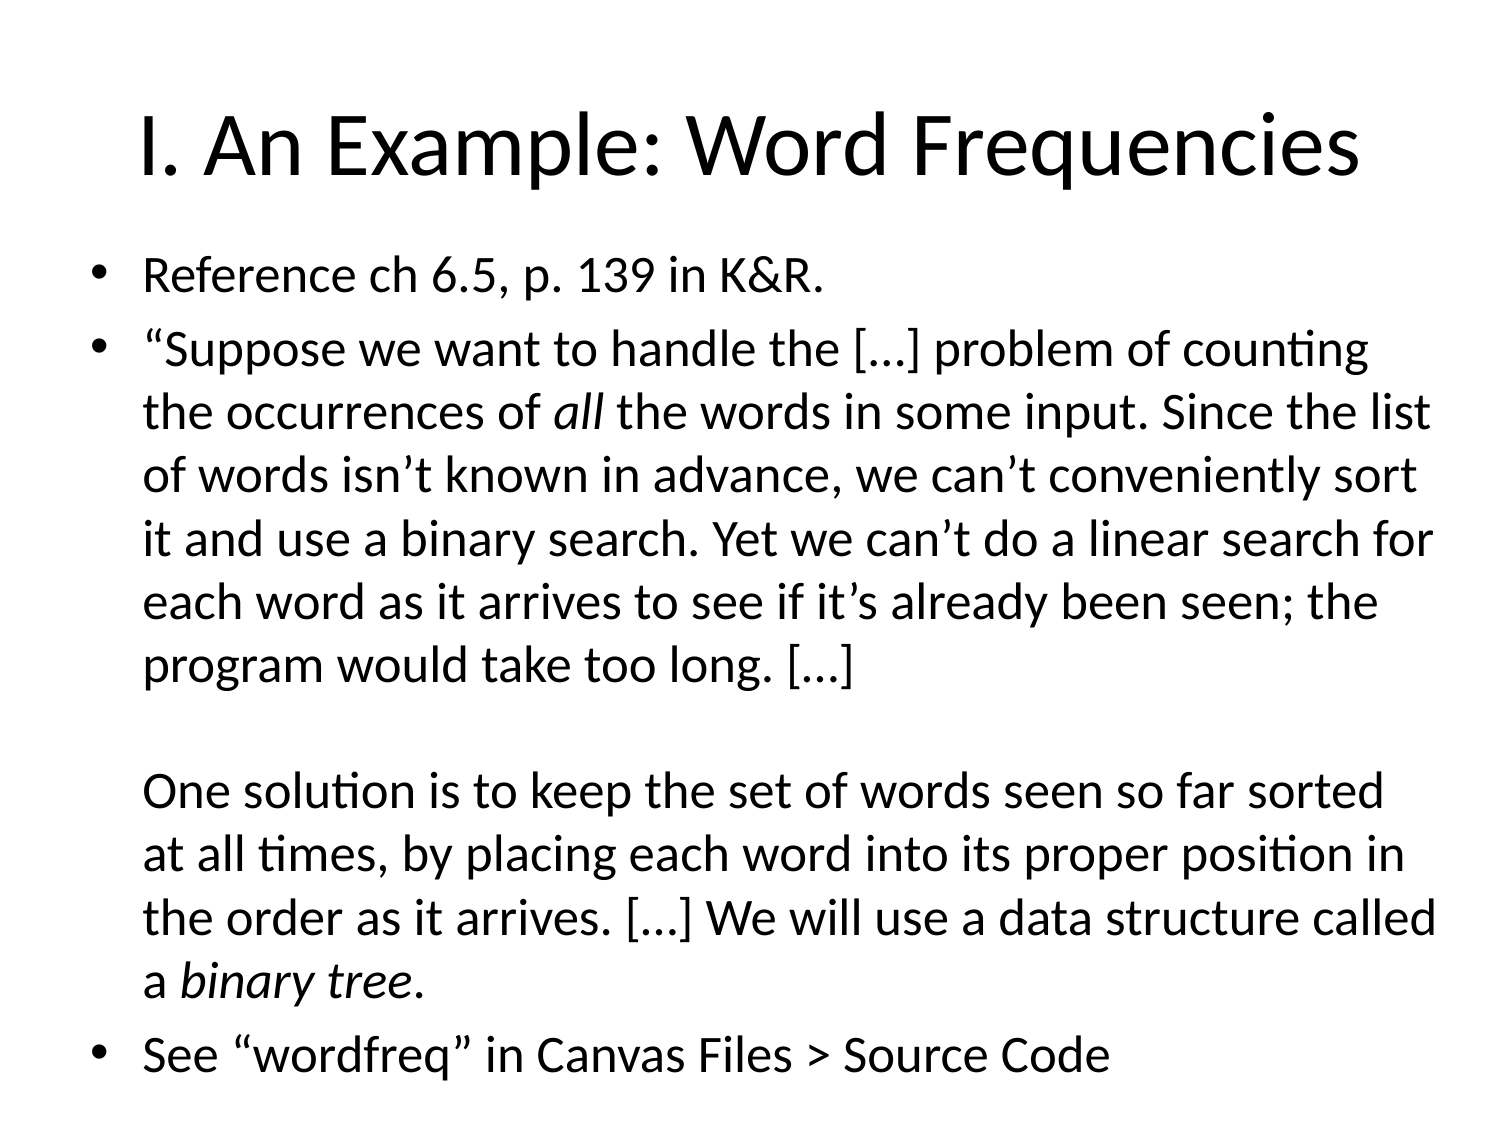

# I. An Example: Word Frequencies
Reference ch 6.5, p. 139 in K&R.
“Suppose we want to handle the […] problem of counting the occurrences of all the words in some input. Since the list of words isn’t known in advance, we can’t conveniently sort it and use a binary search. Yet we can’t do a linear search for each word as it arrives to see if it’s already been seen; the program would take too long. […]
One solution is to keep the set of words seen so far sorted at all times, by placing each word into its proper position in the order as it arrives. […] We will use a data structure called a binary tree.
See “wordfreq” in Canvas Files > Source Code